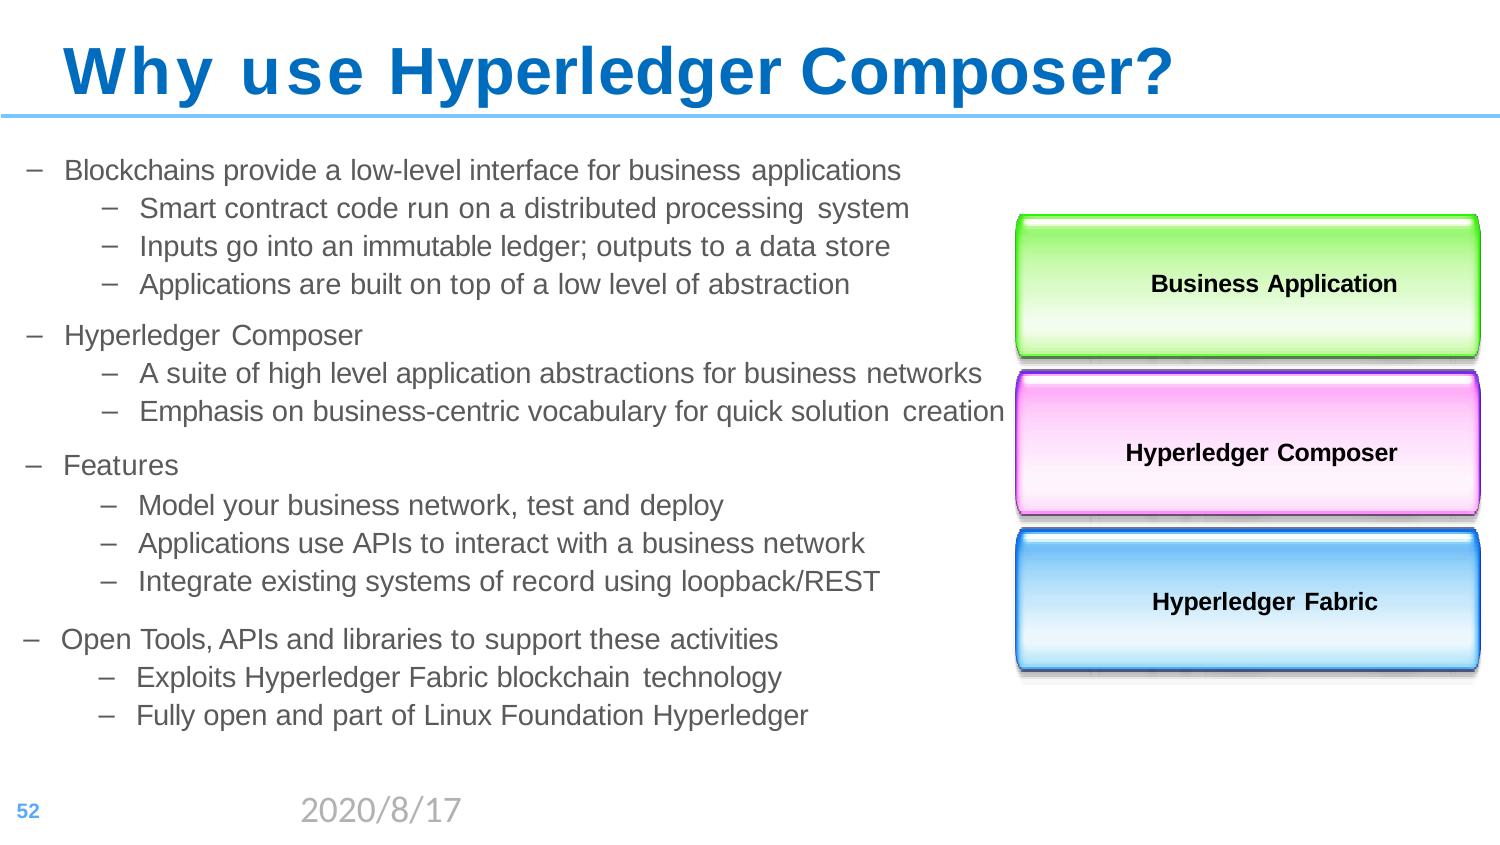

# Why use Hyperledger Composer?
Blockchains provide a low-level interface for business applications
Smart contract code run on a distributed processing system
Inputs go into an immutable ledger; outputs to a data store
Applications are built on top of a low level of abstraction

Business Application
Hyperledger Composer
A suite of high level application abstractions for business networks
Emphasis on business-centric vocabulary for quick solution creation
Hyperledger Composer
Features
Model your business network, test and deploy
Applications use APIs to interact with a business network
Integrate existing systems of record using loopback/REST
Hyperledger Fabric
Open Tools, APIs and libraries to support these activities
Exploits Hyperledger Fabric blockchain technology
Fully open and part of Linux Foundation Hyperledger
2020/8/17
52